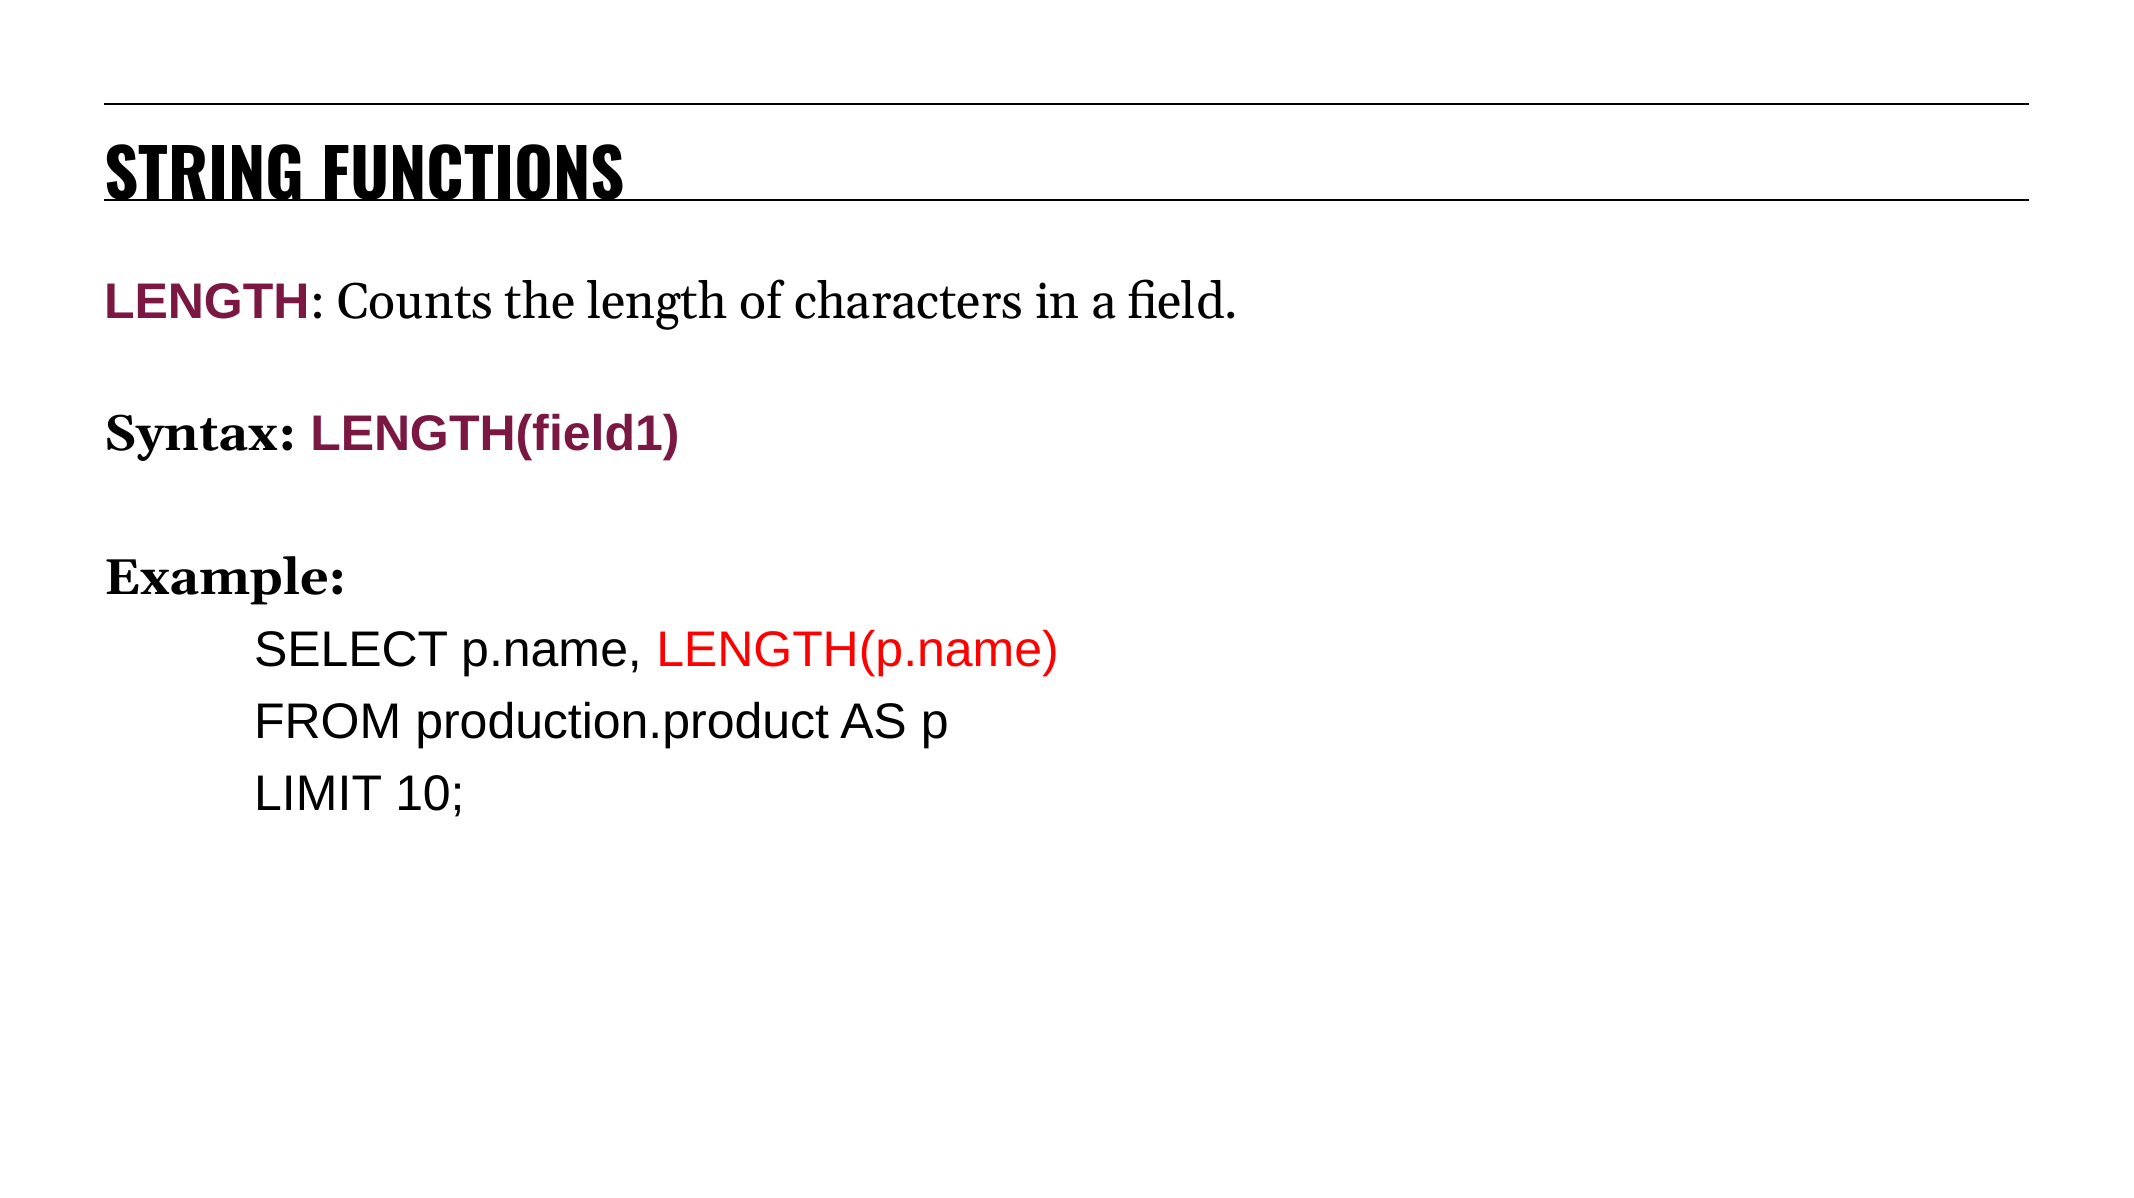

STRING FUNCTIONS
LENGTH: Counts the length of characters in a field.
Syntax: LENGTH(field1)
Example:
SELECT p.name, LENGTH(p.name)
FROM production.product AS p
LIMIT 10;